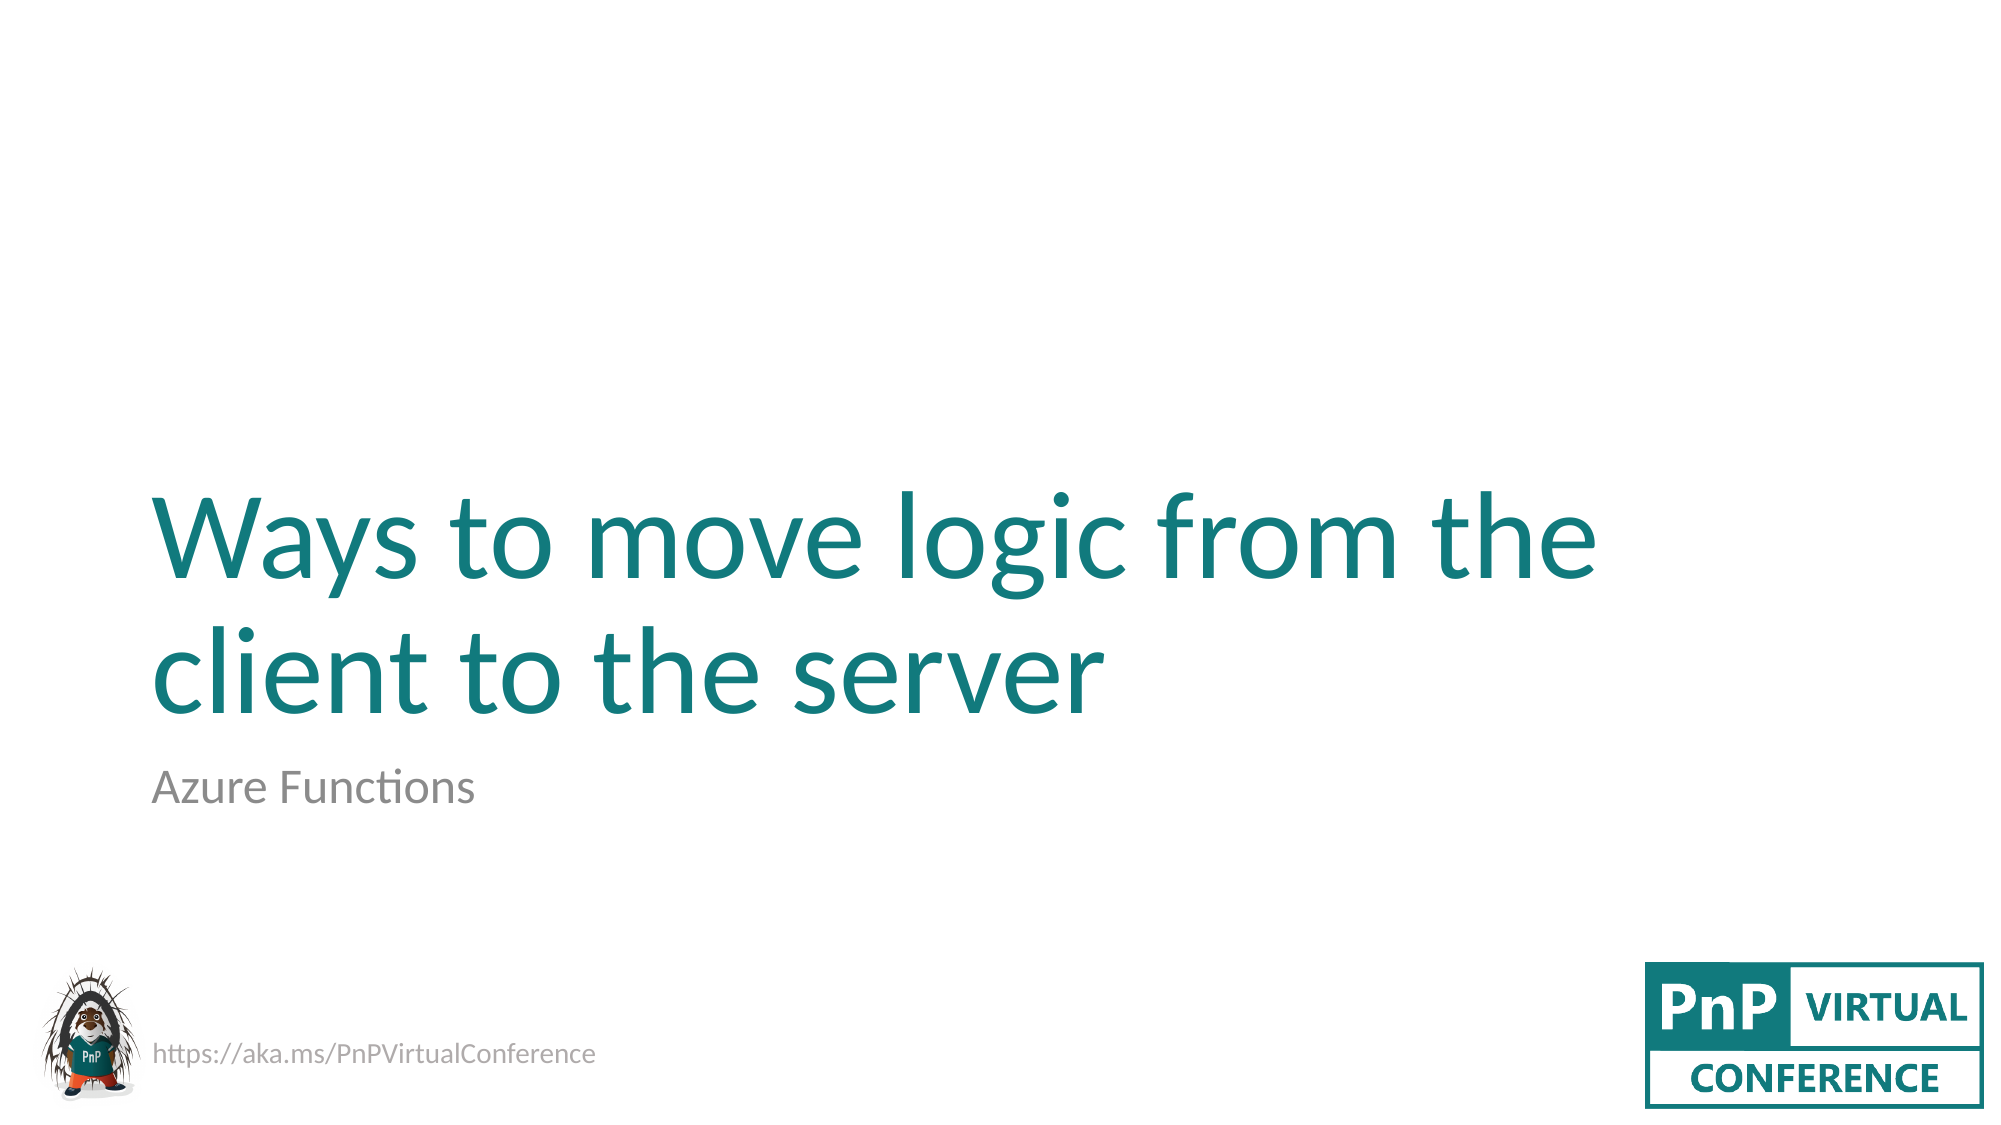

# Ways to move logic from the client to the server
Azure Functions